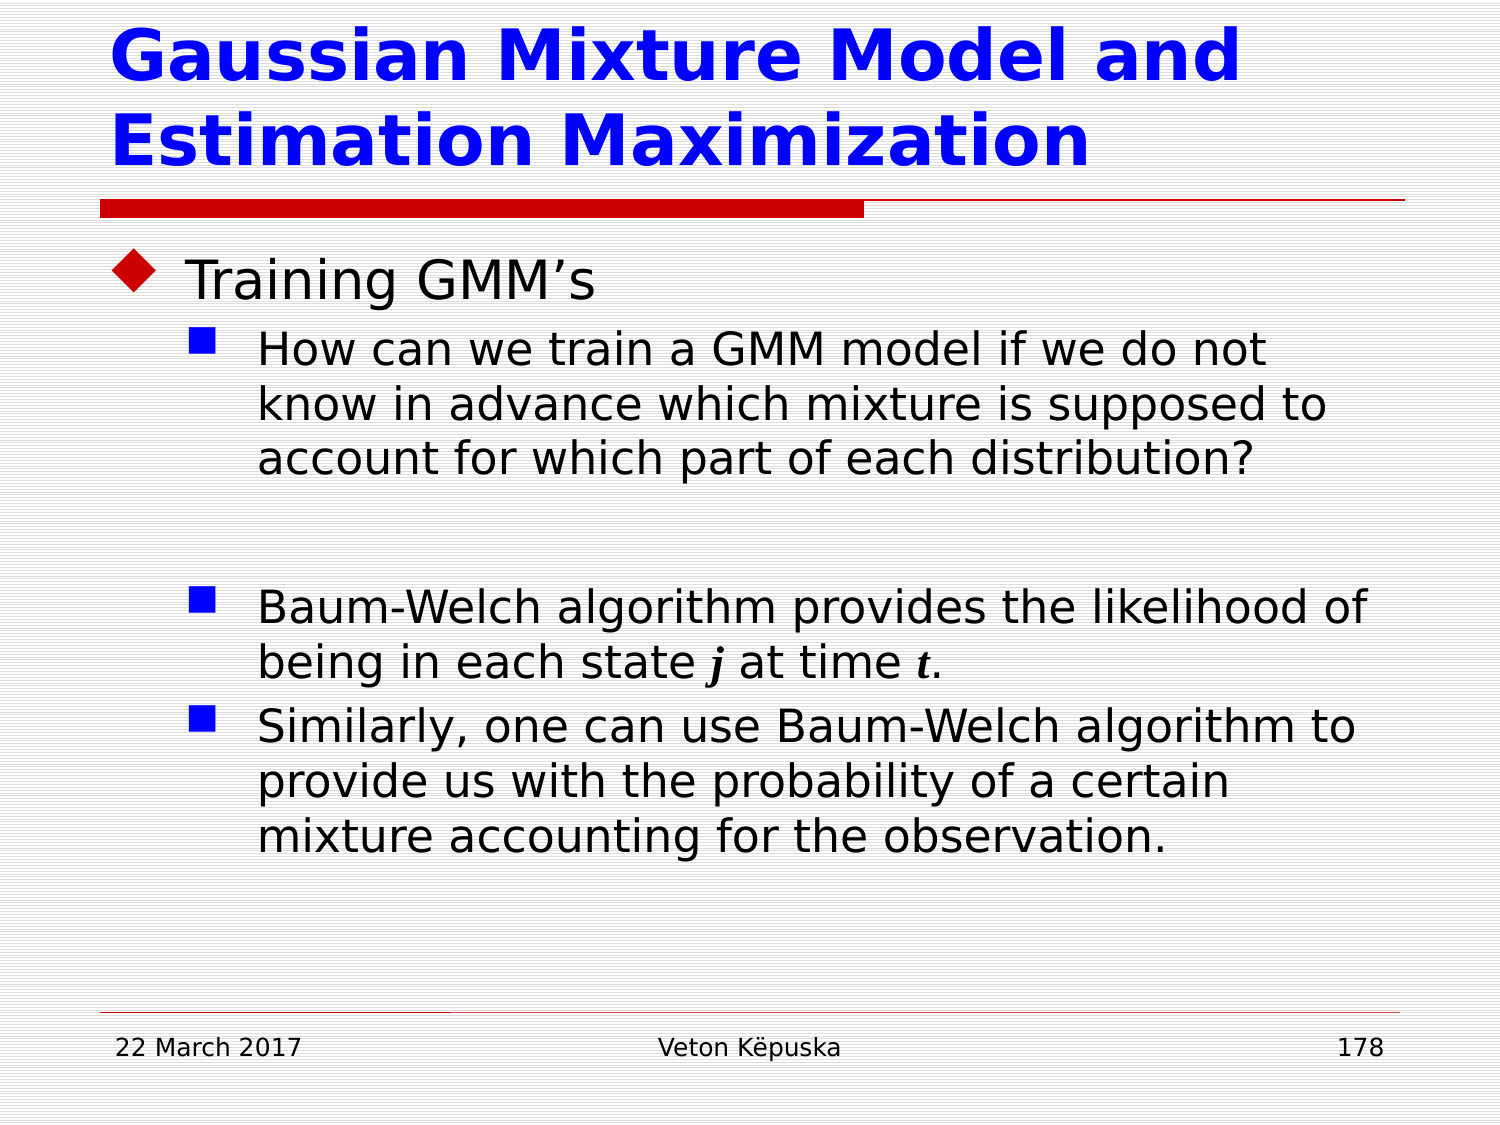

# Gaussian Mixture Model and Estimation Maximization
Training GMM’s
How can we train a GMM model if we do not know in advance which mixture is supposed to account for which part of each distribution?

Baum-Welch algorithm provides the likelihood of being in each state j at time t.
Similarly, one can use Baum-Welch algorithm to provide us with the probability of a certain mixture accounting for the observation.
22 March 2017
Veton Këpuska
178